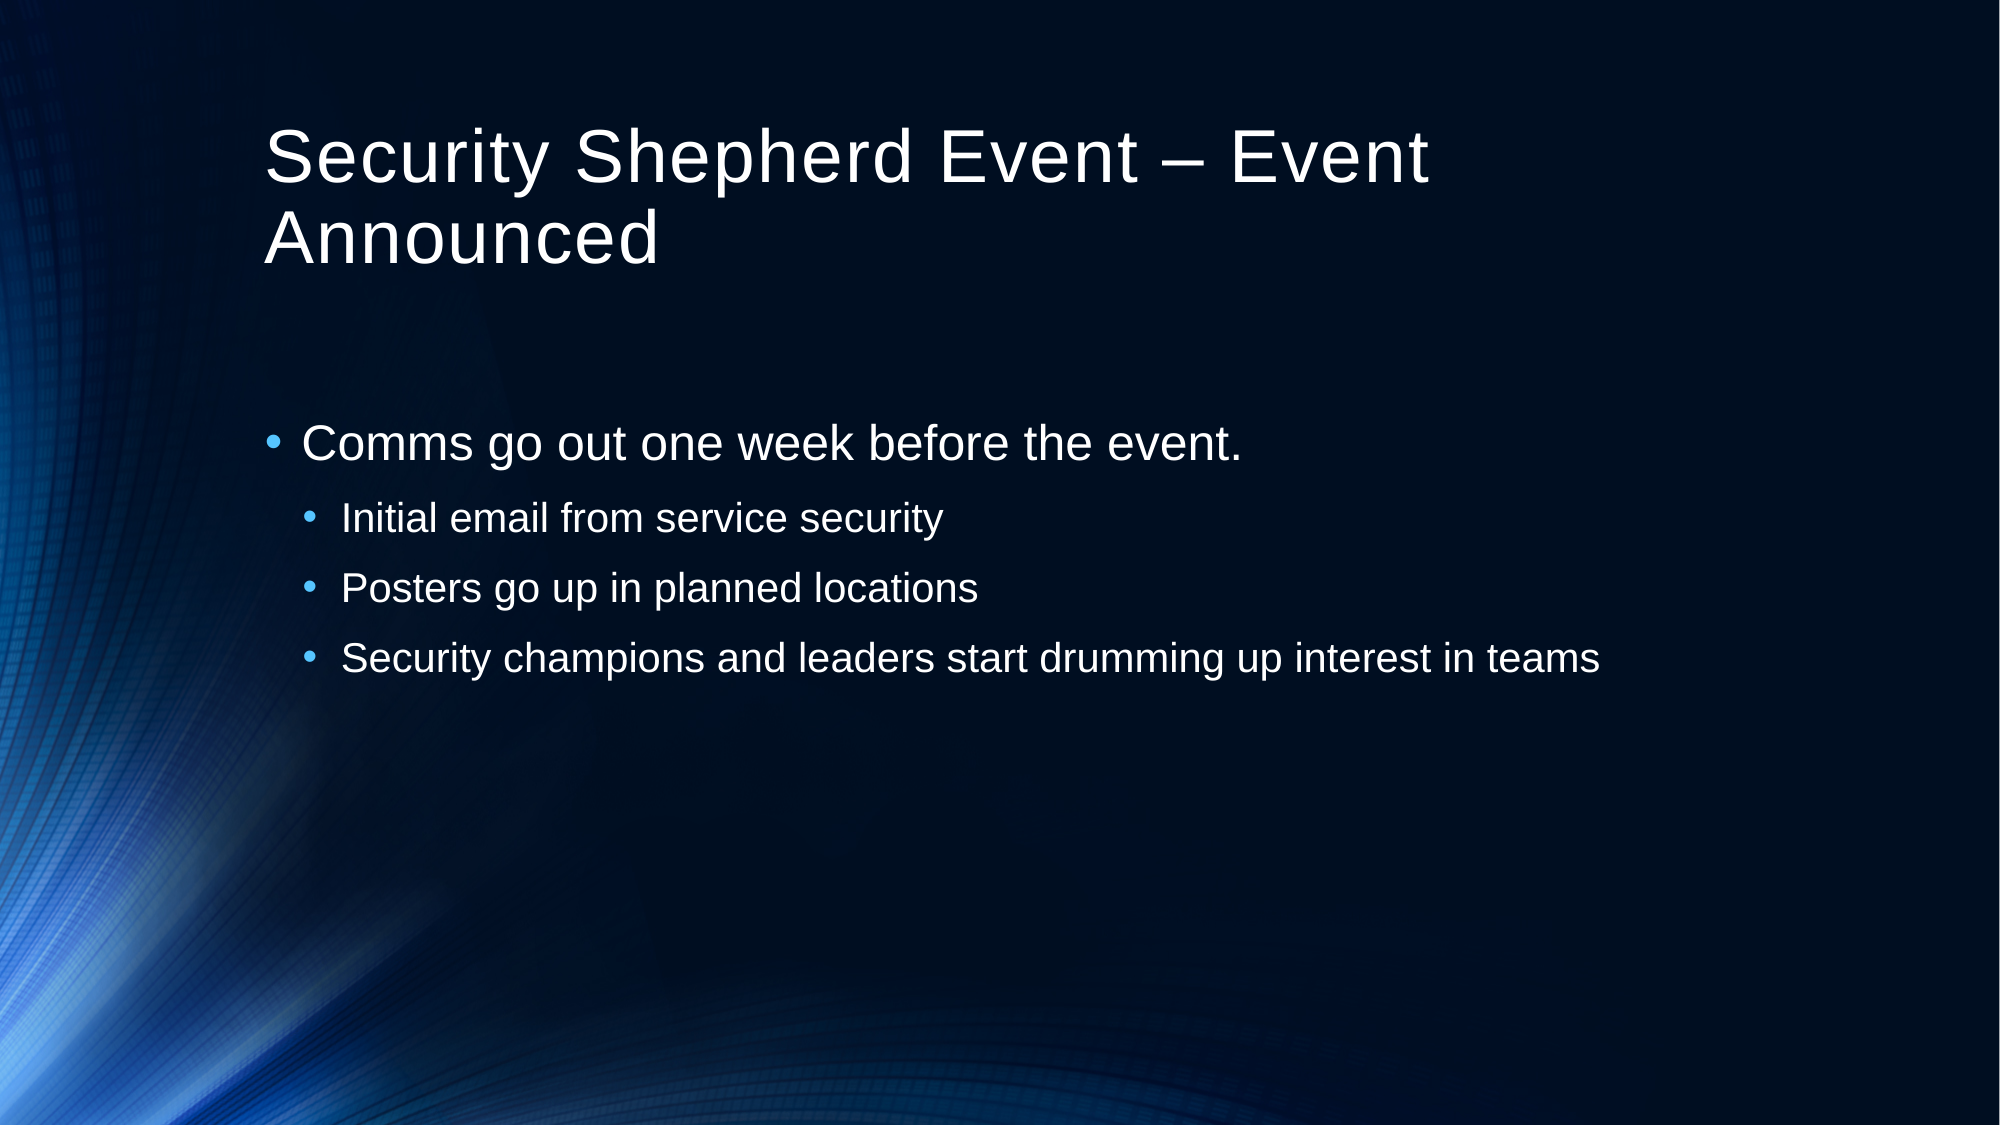

# Security Shepherd Event – Event Announced

Comms go out one week before the event.
Initial email from service security
Posters go up in planned locations
Security champions and leaders start drumming up interest in teams